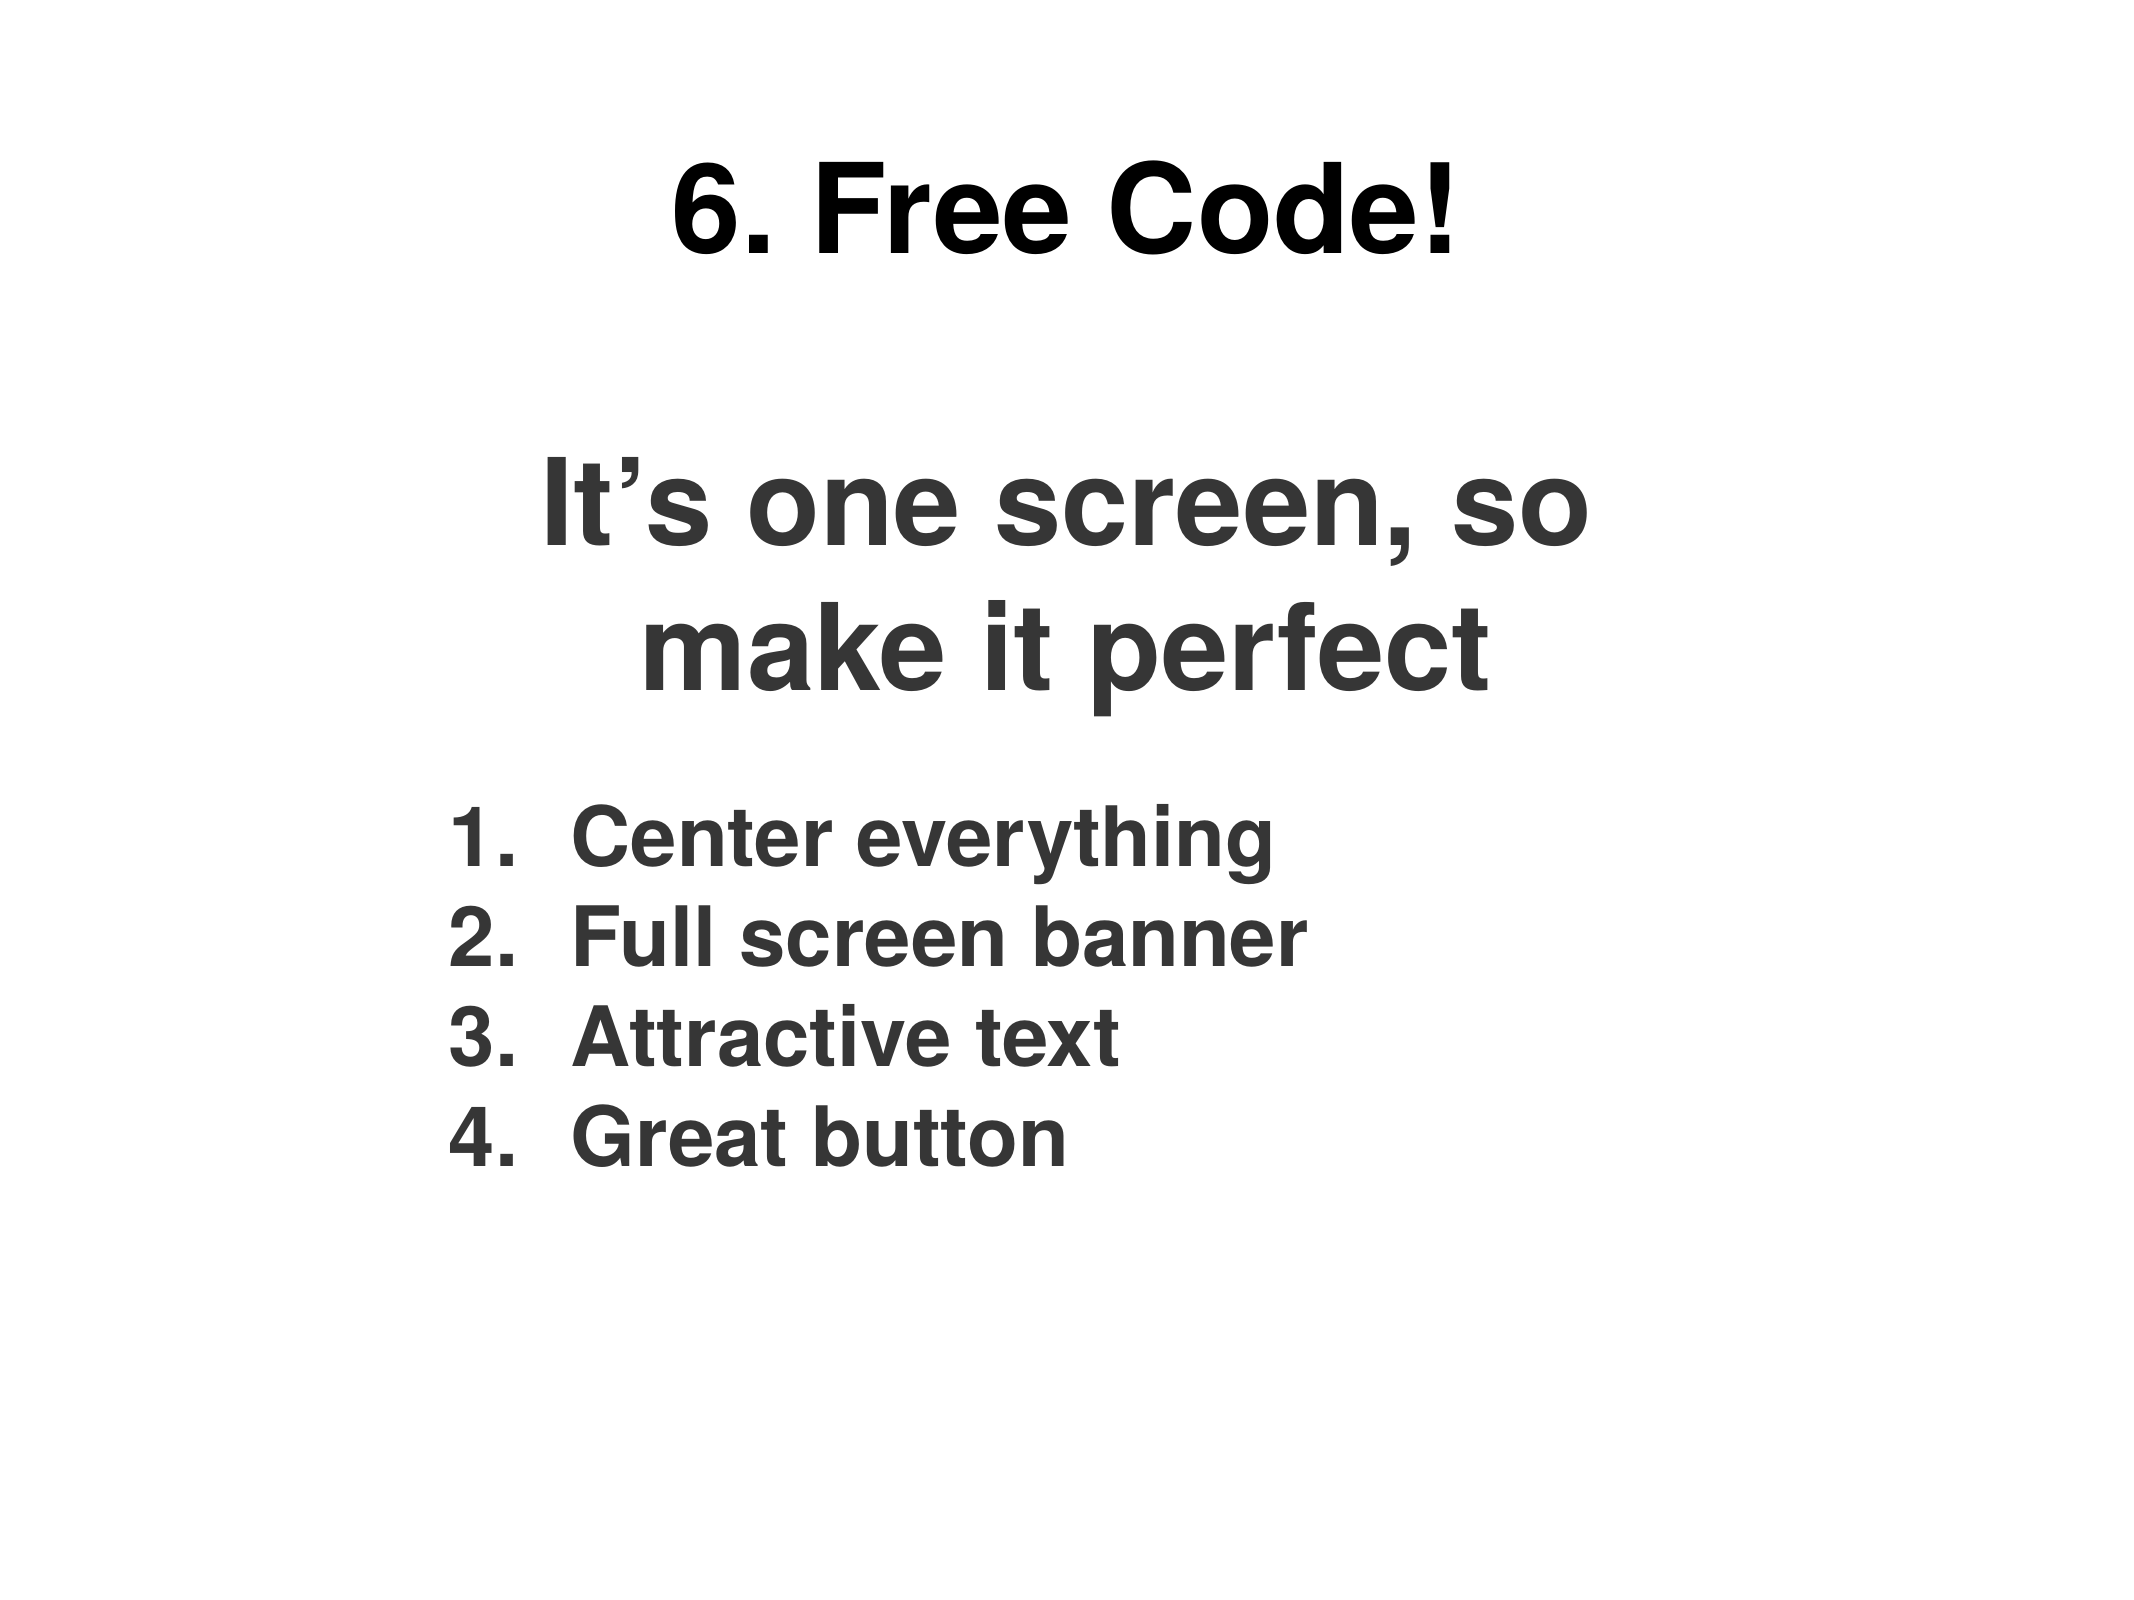

# 6. Free Code!
It’s one screen, so make it perfect
Center everything
Full screen banner
Attractive text
Great button